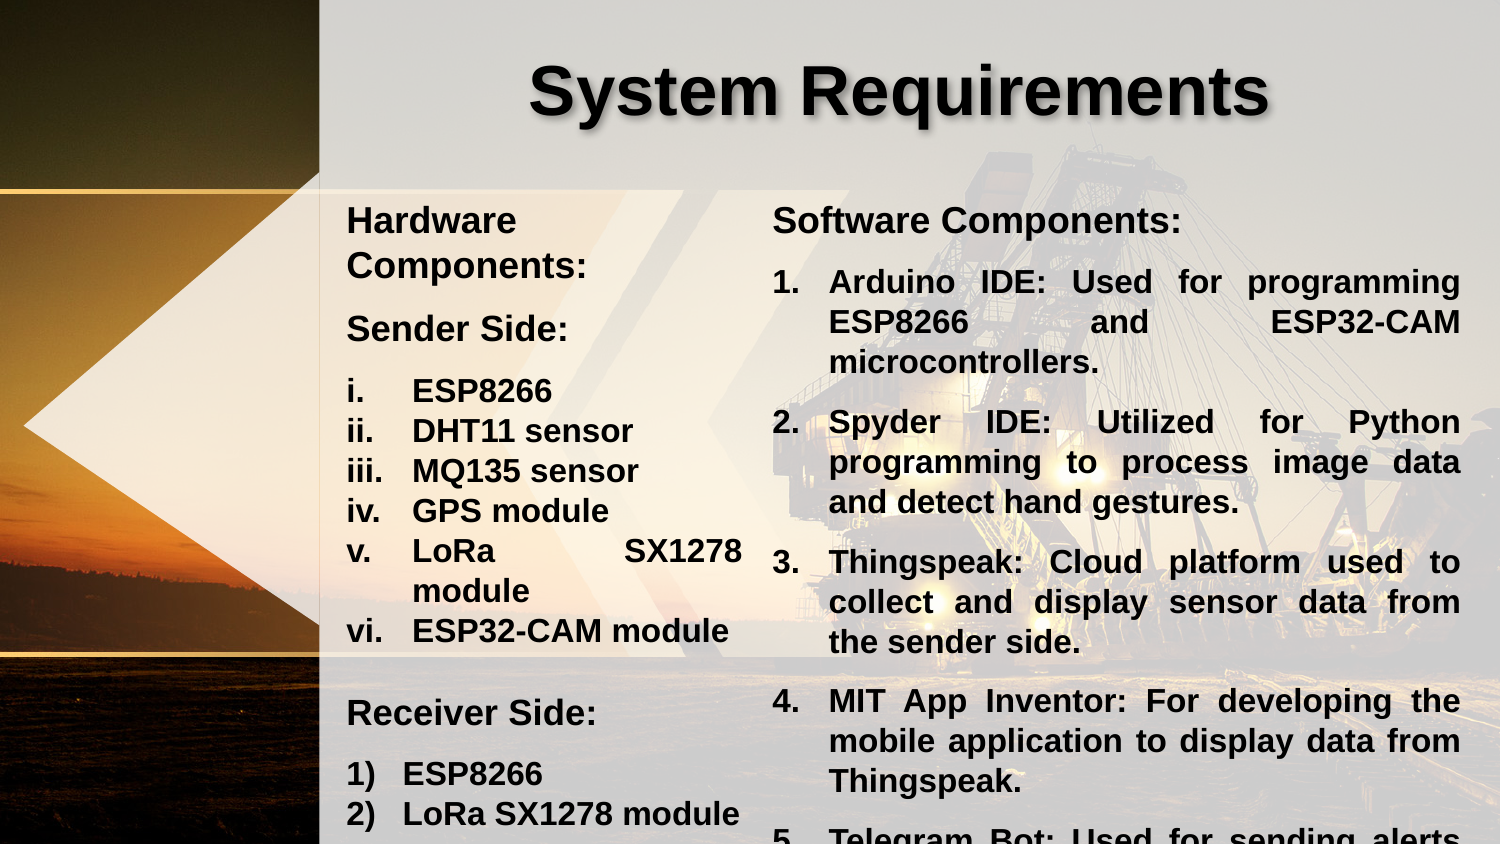

System Requirements
Hardware Components:

Sender Side:

ESP8266
DHT11 sensor
MQ135 sensor
GPS module
LoRa SX1278 module
ESP32-CAM module

Receiver Side:

ESP8266
LoRa SX1278 module
Software Components:

Arduino IDE: Used for programming ESP8266 and ESP32-CAM microcontrollers.

Spyder IDE: Utilized for Python programming to process image data and detect hand gestures.

Thingspeak: Cloud platform used to collect and display sensor data from the sender side.

MIT App Inventor: For developing the mobile application to display data from Thingspeak.

Telegram Bot: Used for sending alerts when temperature and toxic gas values exceed threshold values.